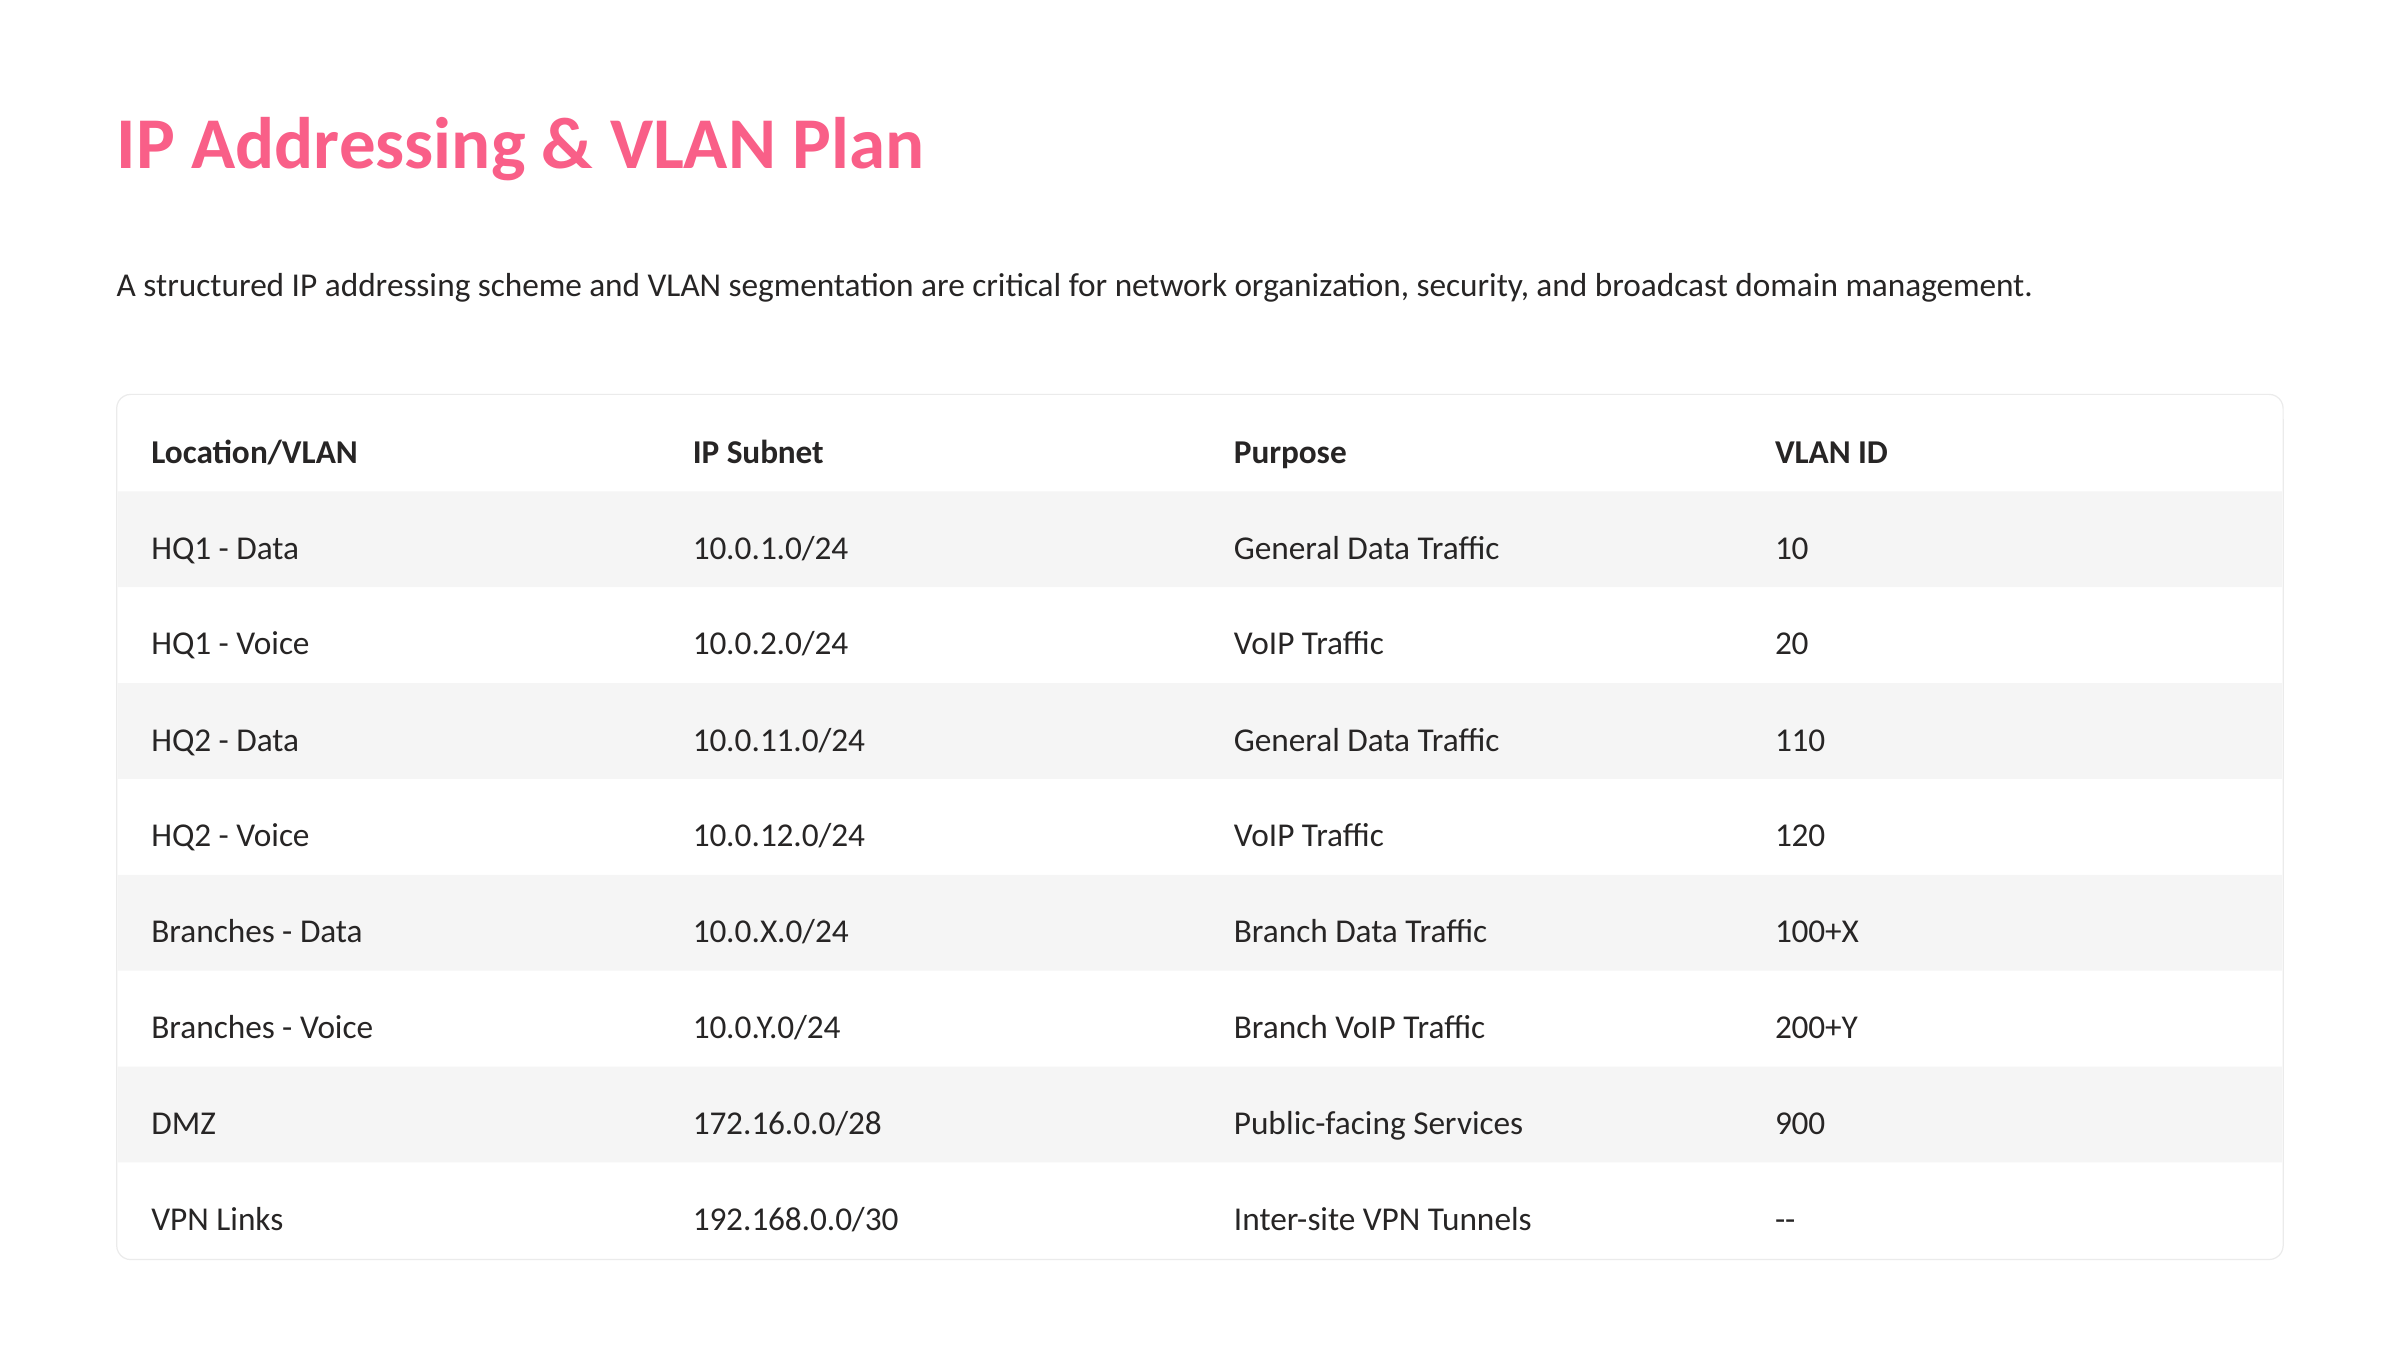

IP Addressing & VLAN Plan
A structured IP addressing scheme and VLAN segmentation are critical for network organization, security, and broadcast domain management.

Location/VLAN
IP Subnet
Purpose
VLAN ID

HQ1 - Data
10.0.1.0/24
General Data Traffic
10

HQ1 - Voice
10.0.2.0/24
VoIP Traffic
20

HQ2 - Data
10.0.11.0/24
General Data Traffic
110

HQ2 - Voice
10.0.12.0/24
VoIP Traffic
120

Branches - Data
10.0.X.0/24
Branch Data Traffic
100+X

Branches - Voice
10.0.Y.0/24
Branch VoIP Traffic
200+Y

DMZ
172.16.0.0/28
Public-facing Services
900

VPN Links
192.168.0.0/30
Inter-site VPN Tunnels
--